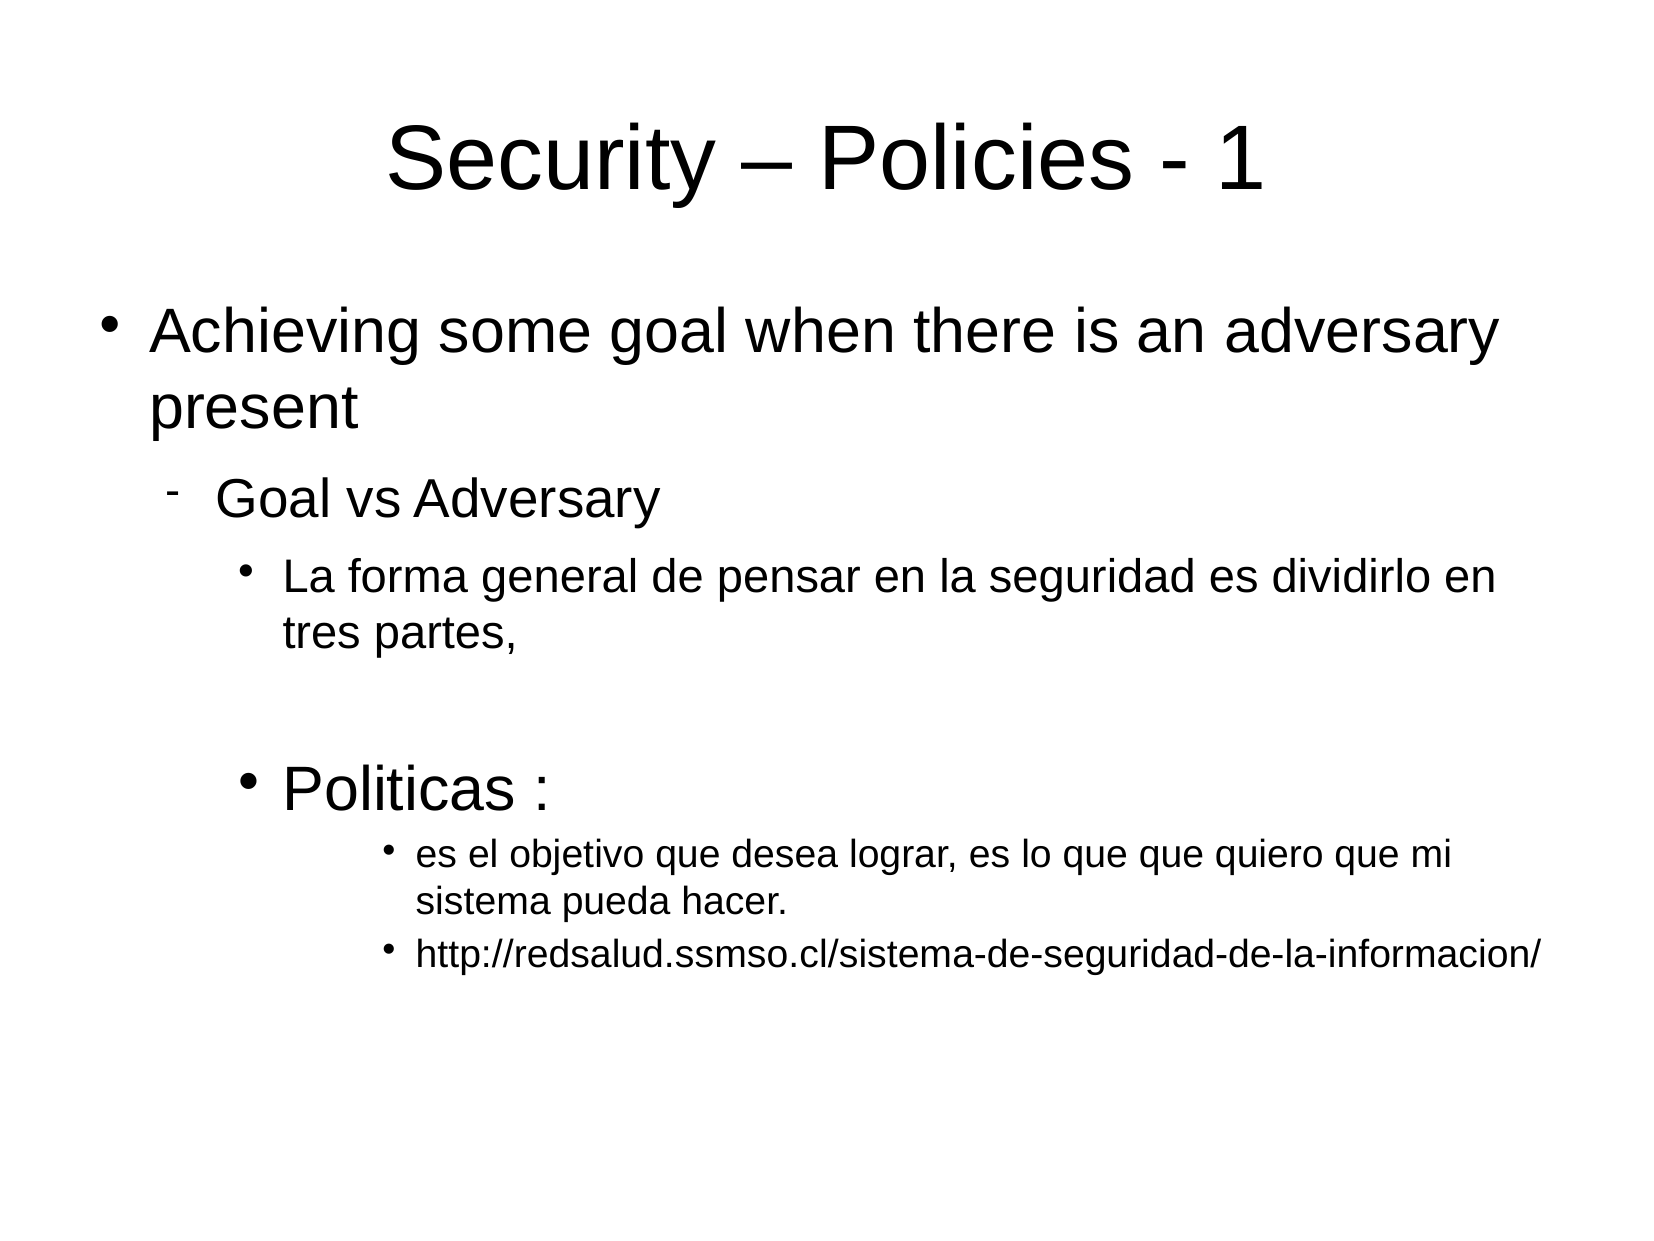

Security – Policies - 1
Achieving some goal when there is an adversary present
Goal vs Adversary
La forma general de pensar en la seguridad es dividirlo en tres partes,

Politicas :
es el objetivo que desea lograr, es lo que que quiero que mi sistema pueda hacer.
http://redsalud.ssmso.cl/sistema-de-seguridad-de-la-informacion/